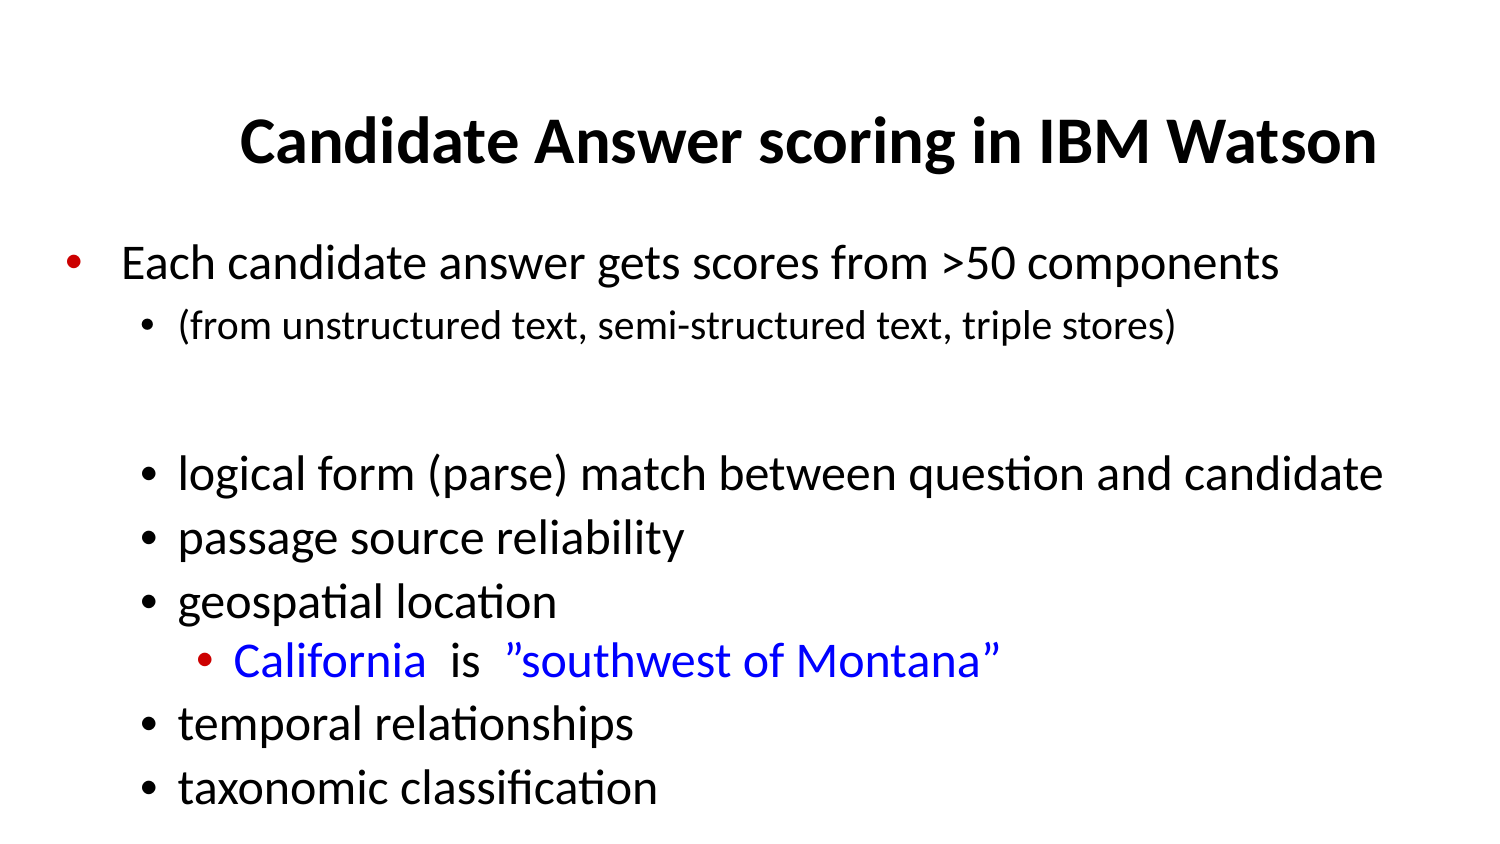

# Candidate Answer scoring in IBM Watson
Each candidate answer gets scores from >50 components
(from unstructured text, semi-structured text, triple stores)

logical form (parse) match between question and candidate
passage source reliability
geospatial location
California  is  ”southwest of Montana”
temporal relationships
taxonomic classification

41